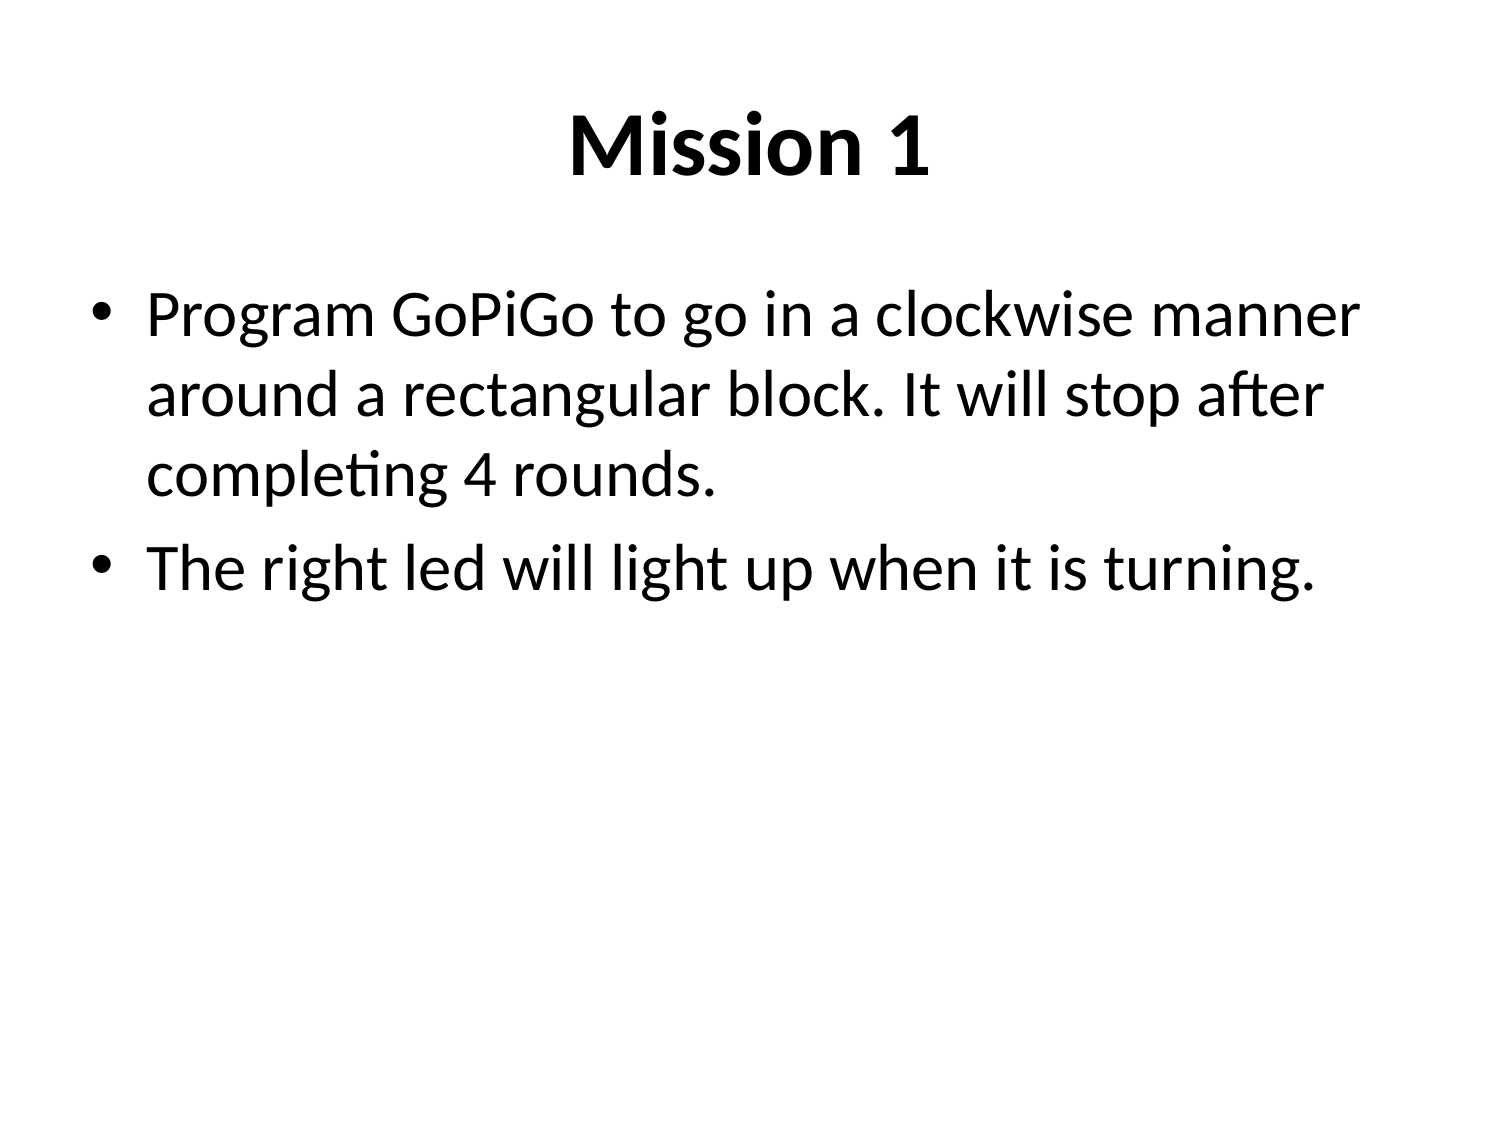

# Mission 1
Program GoPiGo to go in a clockwise manner around a rectangular block. It will stop after completing 4 rounds.
The right led will light up when it is turning.